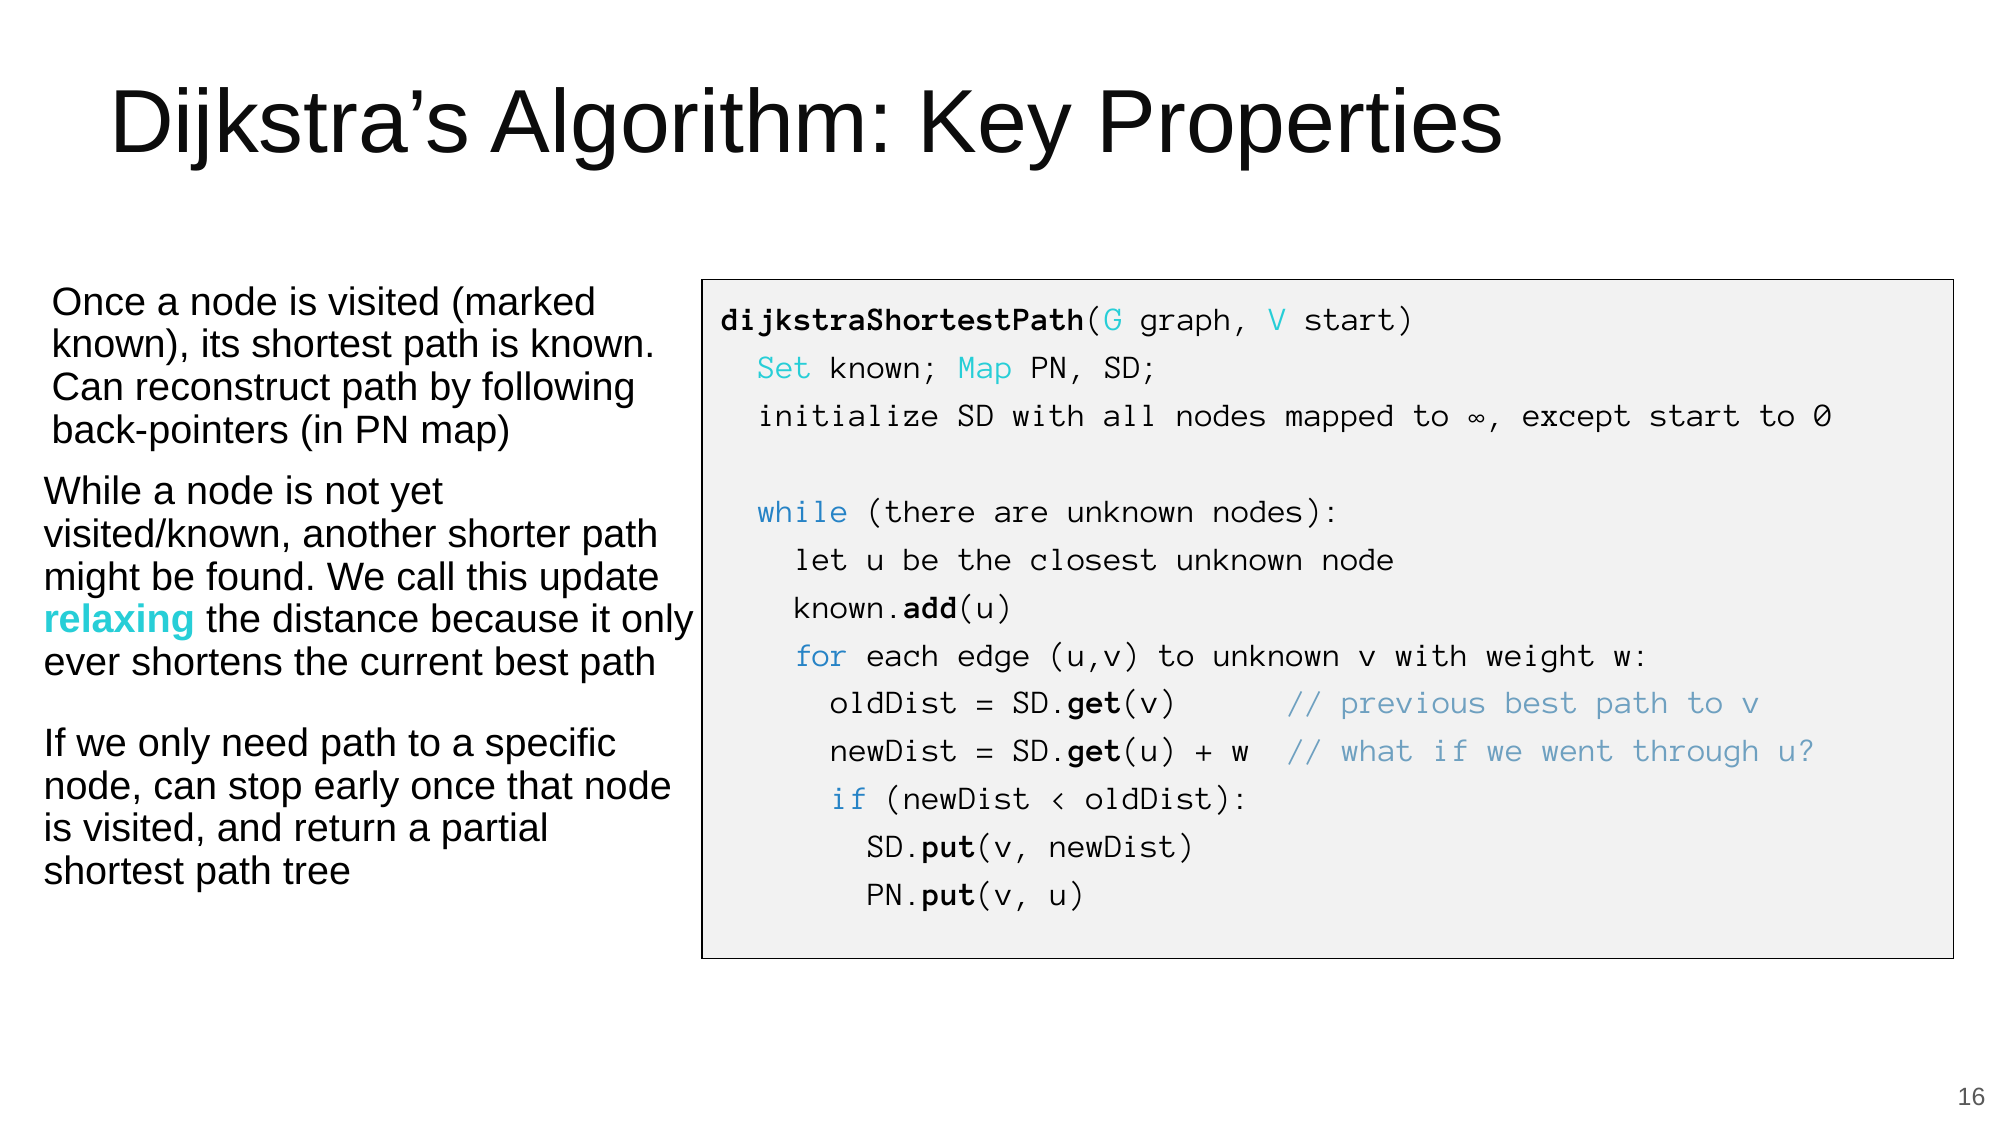

# Dijkstra’s Algorithm: Key Properties
Once a node is visited (marked known), its shortest path is known. Can reconstruct path by following back-pointers (in PN map)
dijkstraShortestPath(G graph, V start)
  Set known; Map PN, SD;
  initialize SD with all nodes mapped to ∞, except start to 0

  while (there are unknown nodes):
    let u be the closest unknown node
    known.add(u)
    for each edge (u,v) to unknown v with weight w:
      oldDist = SD.get(v)      // previous best path to v
      newDist = SD.get(u) + w  // what if we went through u?
      if (newDist < oldDist):
        SD.put(v, newDist)
        PN.put(v, u)
While a node is not yet visited/known, another shorter path might be found. We call this update relaxing the distance because it only ever shortens the current best path
If we only need path to a specific node, can stop early once that node is visited, and return a partial shortest path tree